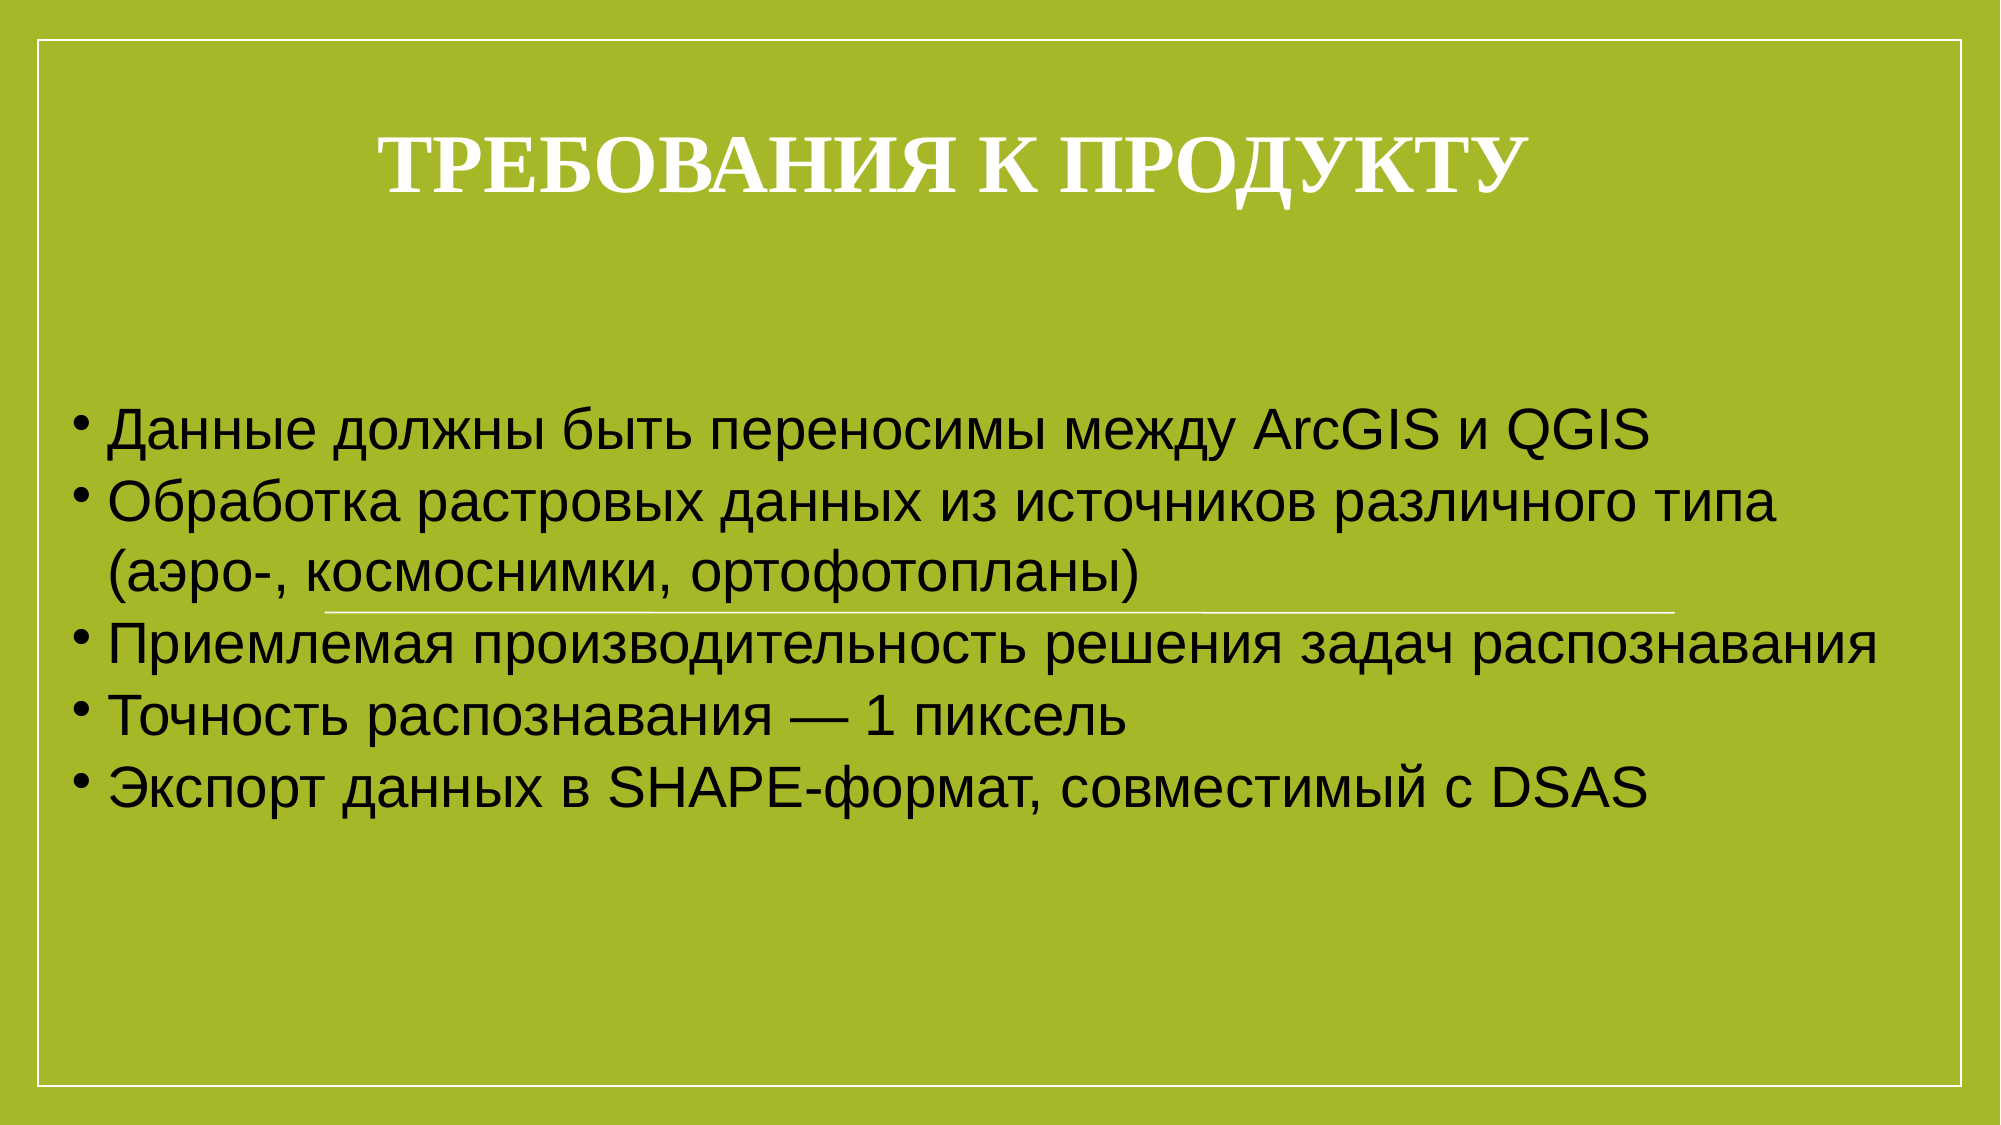

ТРЕБОВАНИЯ К ПРОДУКТУ
Данные должны быть переносимы между ArcGIS и QGIS
Обработка растровых данных из источников различного типа (аэро-, космоснимки, ортофотопланы)
Приемлемая производительность решения задач распознавания
Точность распознавания — 1 пиксель
Экспорт данных в SHAPE-формат, совместимый с DSAS